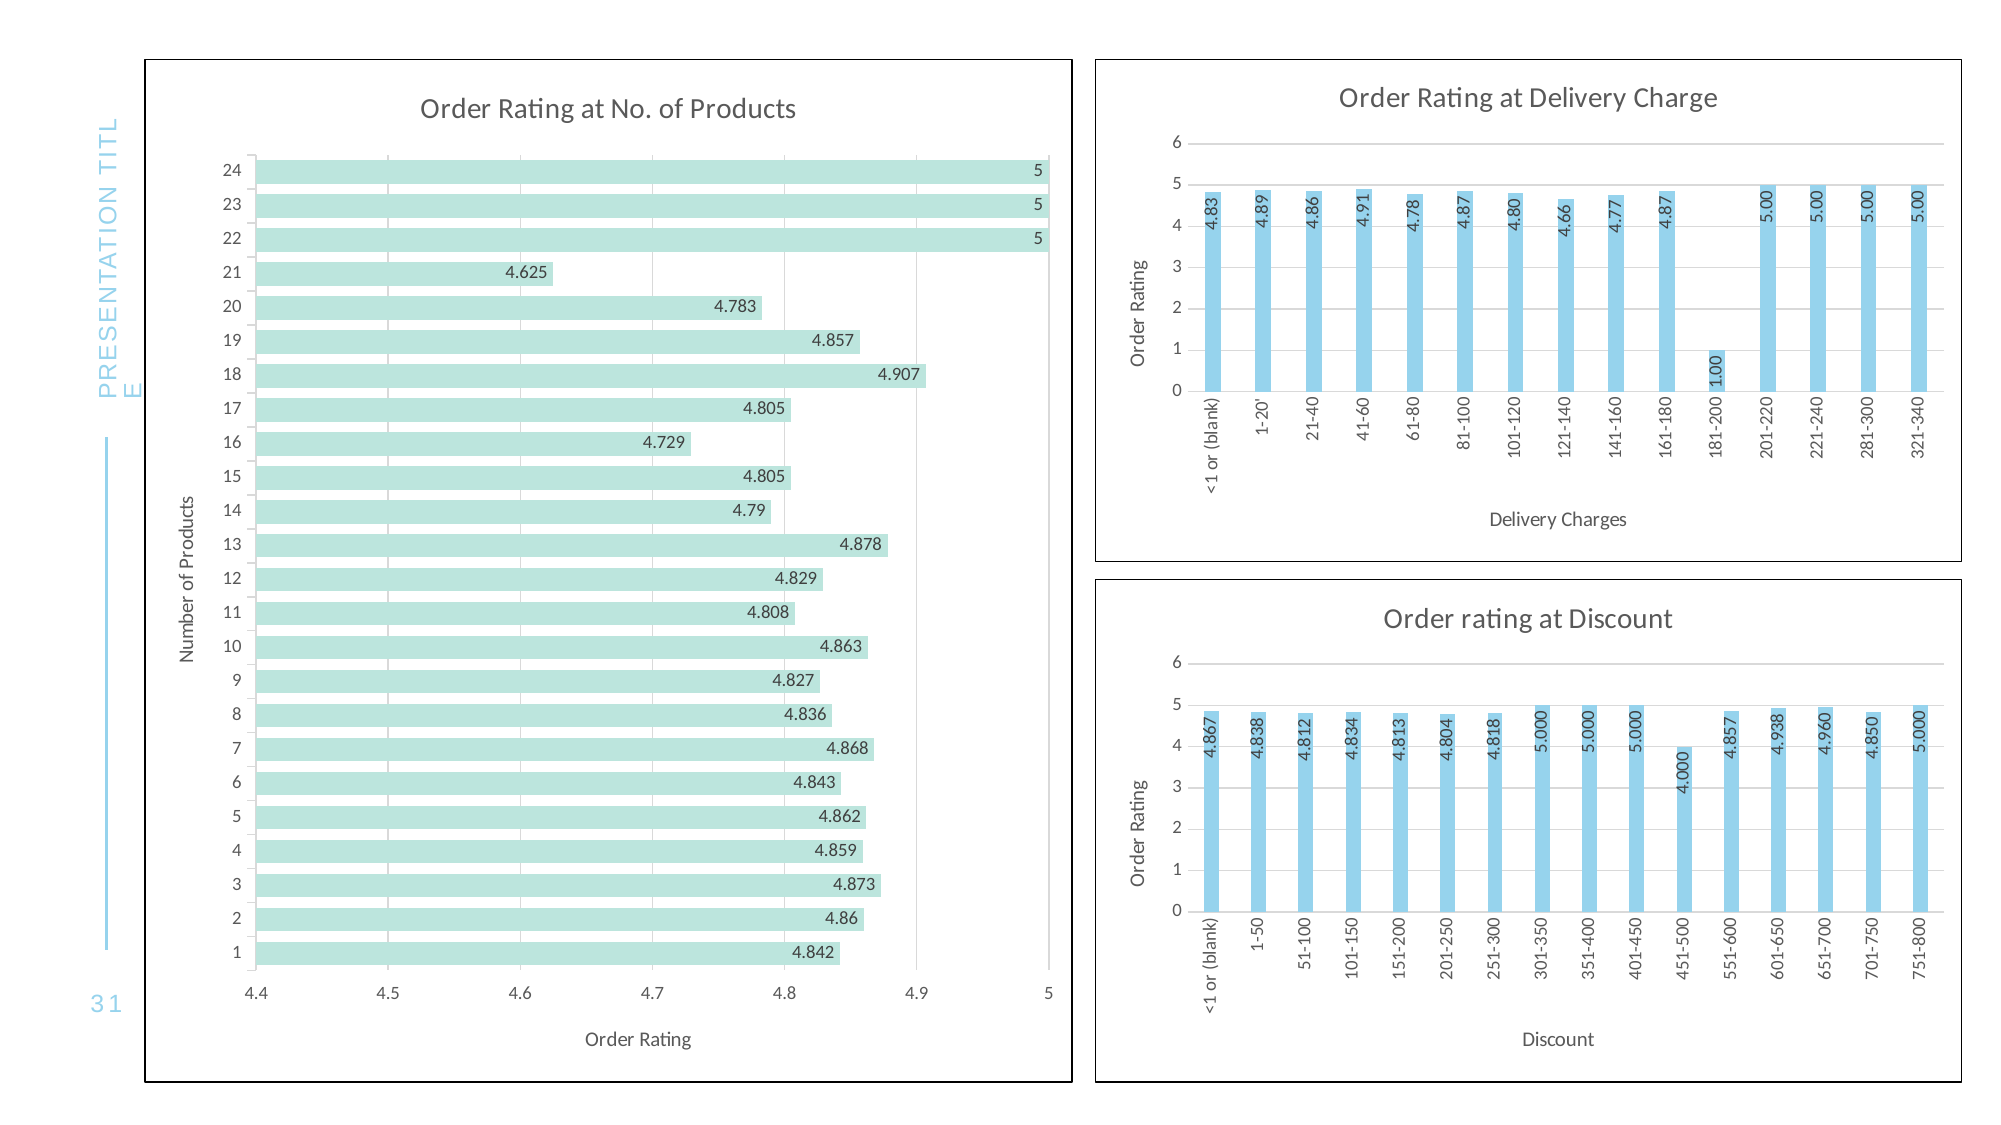

### Chart: Order Rating at Delivery Charge

| Category | Average of Order Rating |
|---|---|
| <1 or (blank) | 4.829 |
| 1-20' | 4.891 |
| 21-40 | 4.864 |
| 41-60 | 4.911 |
| 61-80 | 4.776 |
| 81-100 | 4.866 |
| 101-120 | 4.803 |
| 121-140 | 4.658 |
| 141-160 | 4.769 |
| 161-180 | 4.867 |
| 181-200 | 1.0 |
| 201-220 | 5.0 |
| 221-240 | 5.0 |
| 281-300 | 5.0 |
| 321-340 | 5.0 |

### Chart: Order Rating at No. of Products

| Category | Avg of Order Rating |
|---|---|
| 1 | 4.842 |
| 2 | 4.86 |
| 3 | 4.873 |
| 4 | 4.859 |
| 5 | 4.862 |
| 6 | 4.843 |
| 7 | 4.868 |
| 8 | 4.836 |
| 9 | 4.827 |
| 10 | 4.863 |
| 11 | 4.808 |
| 12 | 4.829 |
| 13 | 4.878 |
| 14 | 4.79 |
| 15 | 4.805 |
| 16 | 4.729 |
| 17 | 4.805 |
| 18 | 4.907 |
| 19 | 4.857 |
| 20 | 4.783 |
| 21 | 4.625 |
| 22 | 5.0 |
| 23 | 5.0 |
| 24 | 5.0 |
presentation title

### Chart: Order rating at Discount

| Category | Average of Order Rating |
|---|---|
| <1 or (blank) | 4.867326311309713 |
| 1-50 | 4.838365575845236 |
| 51-100 | 4.812300319488818 |
| 101-150 | 4.834415584415584 |
| 151-200 | 4.812903225806451 |
| 201-250 | 4.804347826086956 |
| 251-300 | 4.818181818181818 |
| 301-350 | 5.0 |
| 351-400 | 5.0 |
| 401-450 | 5.0 |
| 451-500 | 4.0 |
| 551-600 | 4.857142857142857 |
| 601-650 | 4.9375 |
| 651-700 | 4.96 |
| 701-750 | 4.85 |
| 751-800 | 5.0 |
31